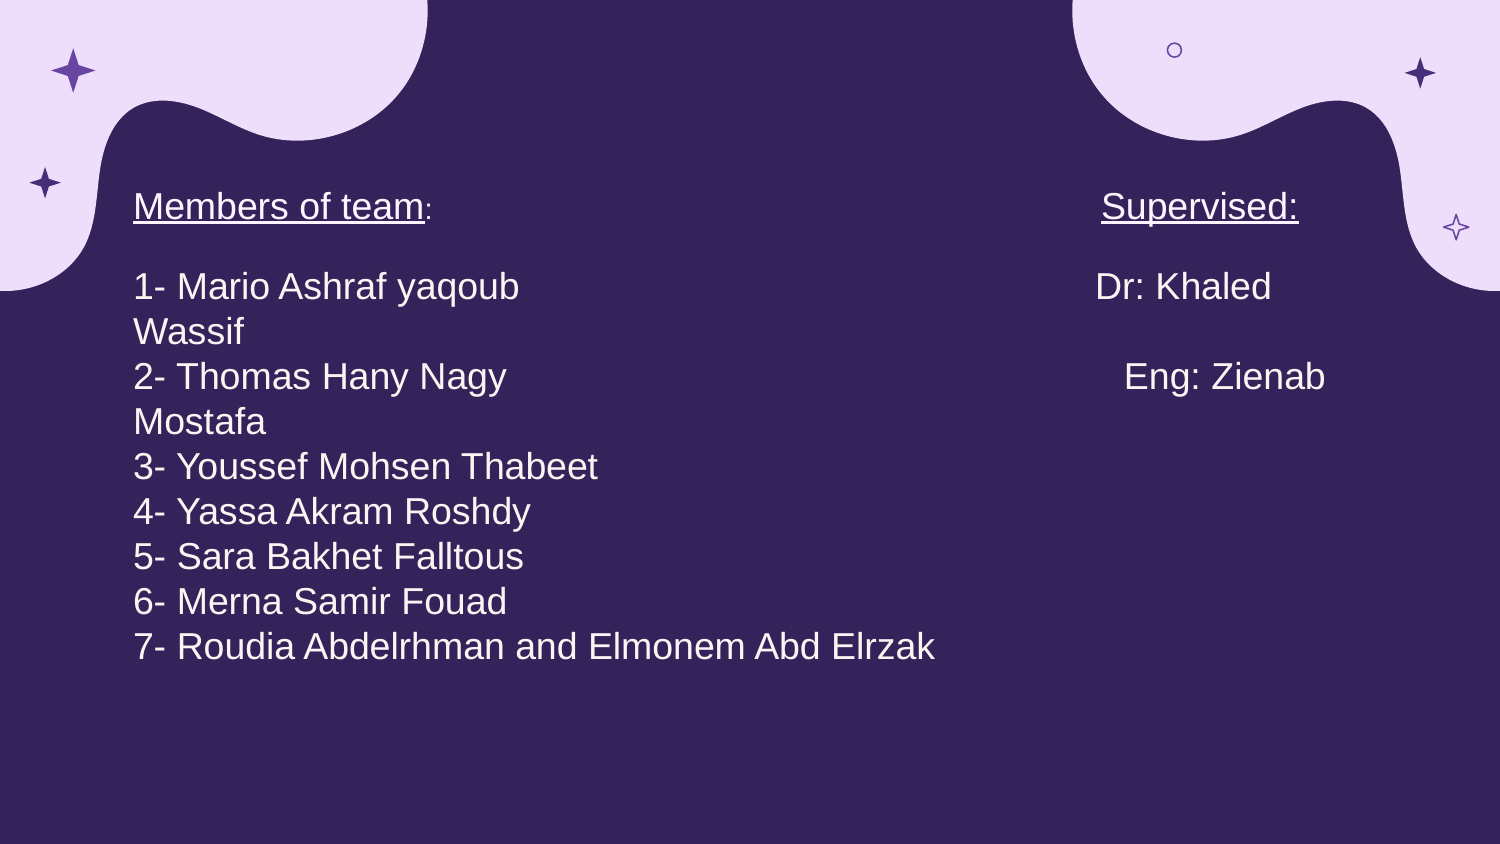

Members of team:                                                                                 Supervised:

1- Mario Ashraf yaqoub                                                       Dr: Khaled Wassif
2- Thomas Hany Nagy                                                           Eng: Zienab Mostafa
3- Youssef Mohsen Thabeet
4- Yassa Akram Roshdy
5- Sara Bakhet Falltous
6- Merna Samir Fouad
7- Roudia Abdelrhman and Elmonem Abd Elrzak